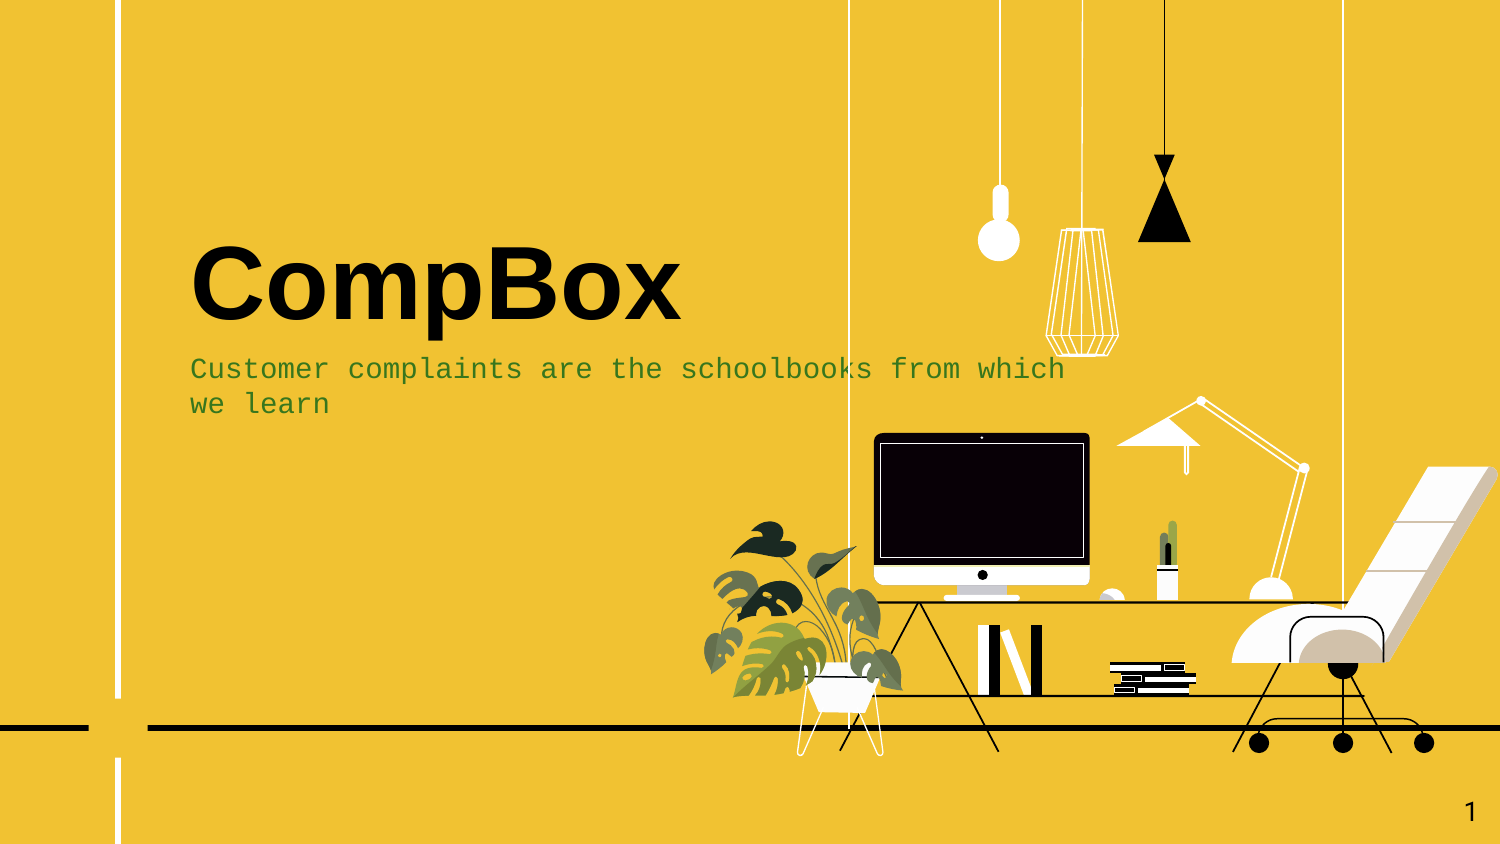

# CompBox
Customer complaints are the schoolbooks from which we learn
1